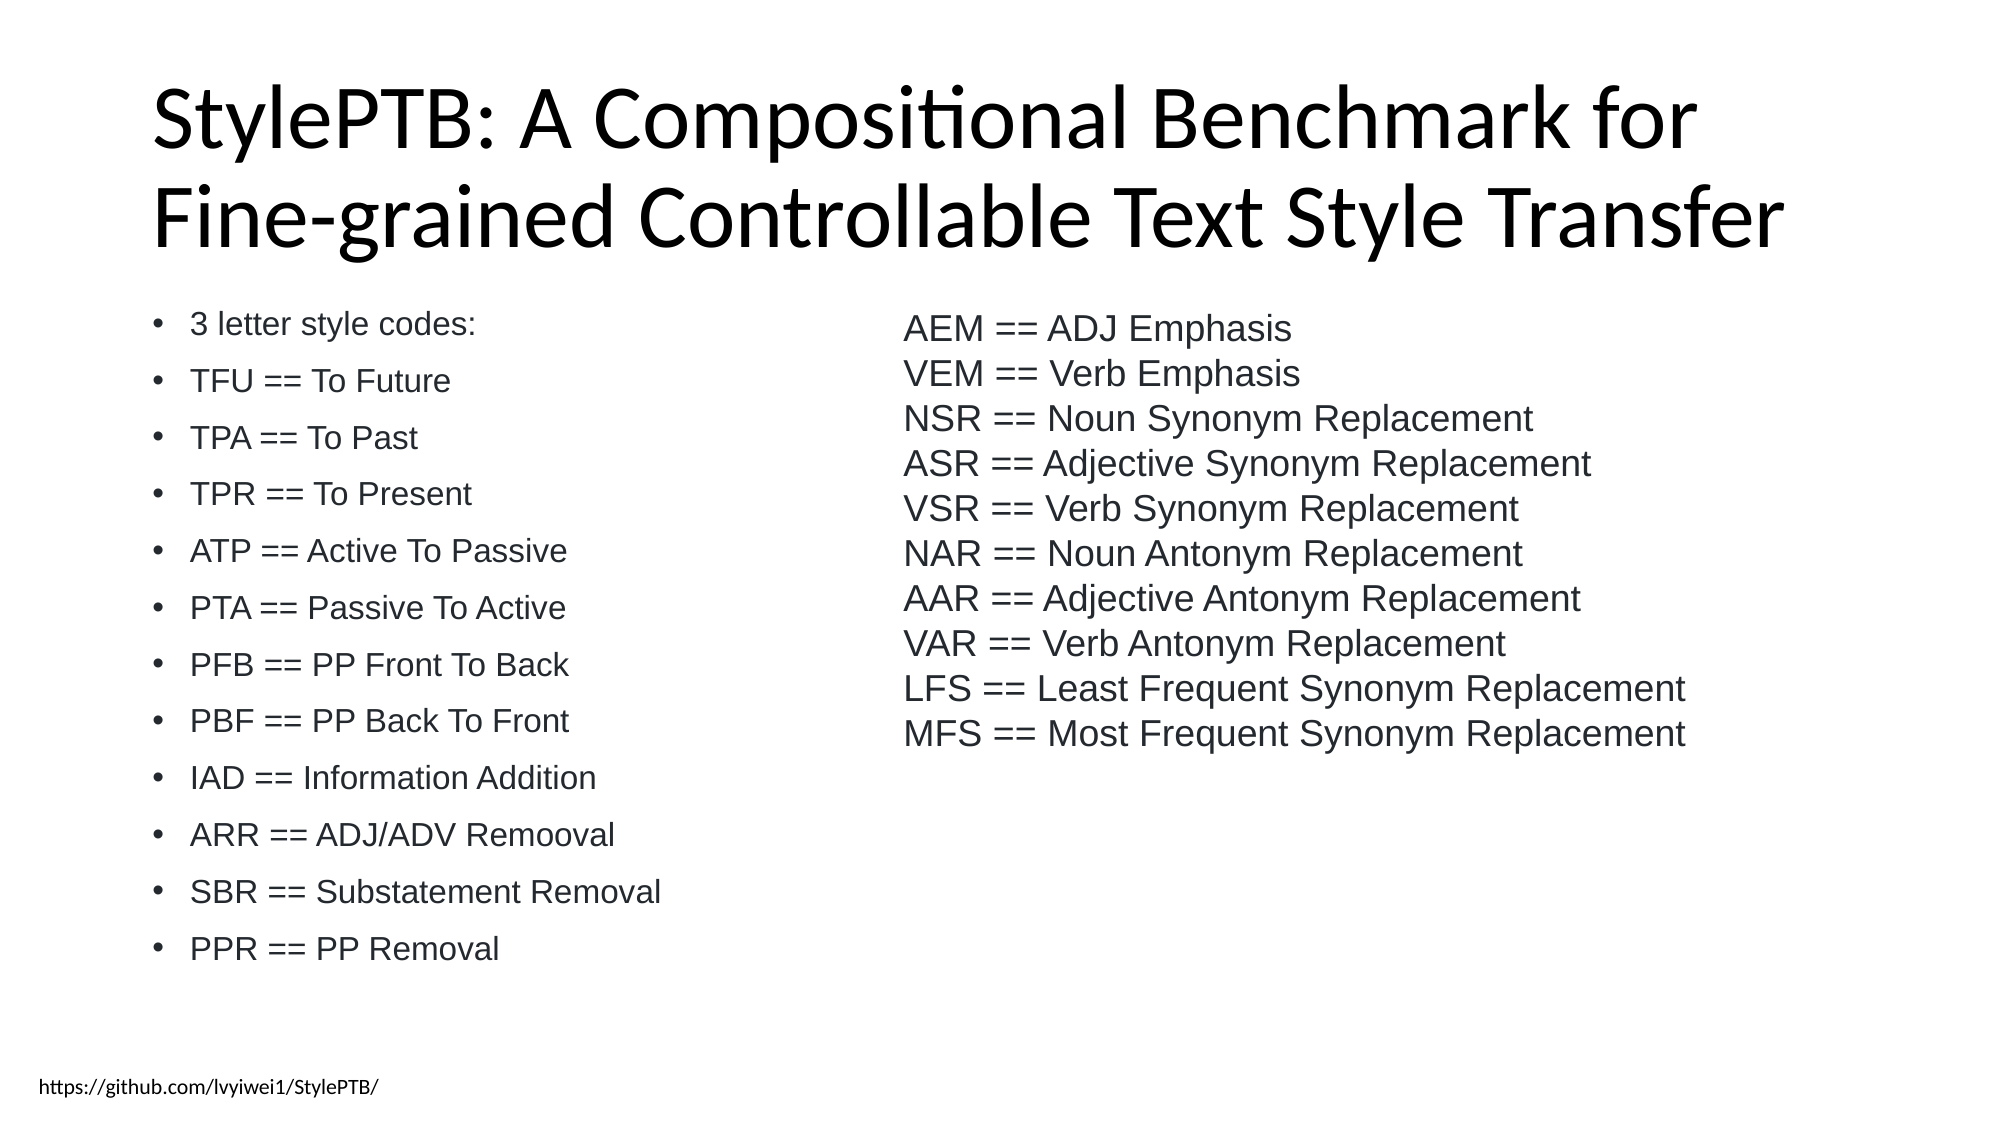

# StylePTB: A Compositional Benchmark for Fine-grained Controllable Text Style Transfer
AEM == ADJ Emphasis
VEM == Verb Emphasis
NSR == Noun Synonym Replacement
ASR == Adjective Synonym Replacement
VSR == Verb Synonym Replacement
NAR == Noun Antonym Replacement
AAR == Adjective Antonym Replacement
VAR == Verb Antonym Replacement
LFS == Least Frequent Synonym Replacement
MFS == Most Frequent Synonym Replacement

3 letter style codes:
TFU == To Future
TPA == To Past
TPR == To Present
ATP == Active To Passive
PTA == Passive To Active
PFB == PP Front To Back
PBF == PP Back To Front
IAD == Information Addition
ARR == ADJ/ADV Remooval
SBR == Substatement Removal
PPR == PP Removal

https://github.com/lvyiwei1/StylePTB/